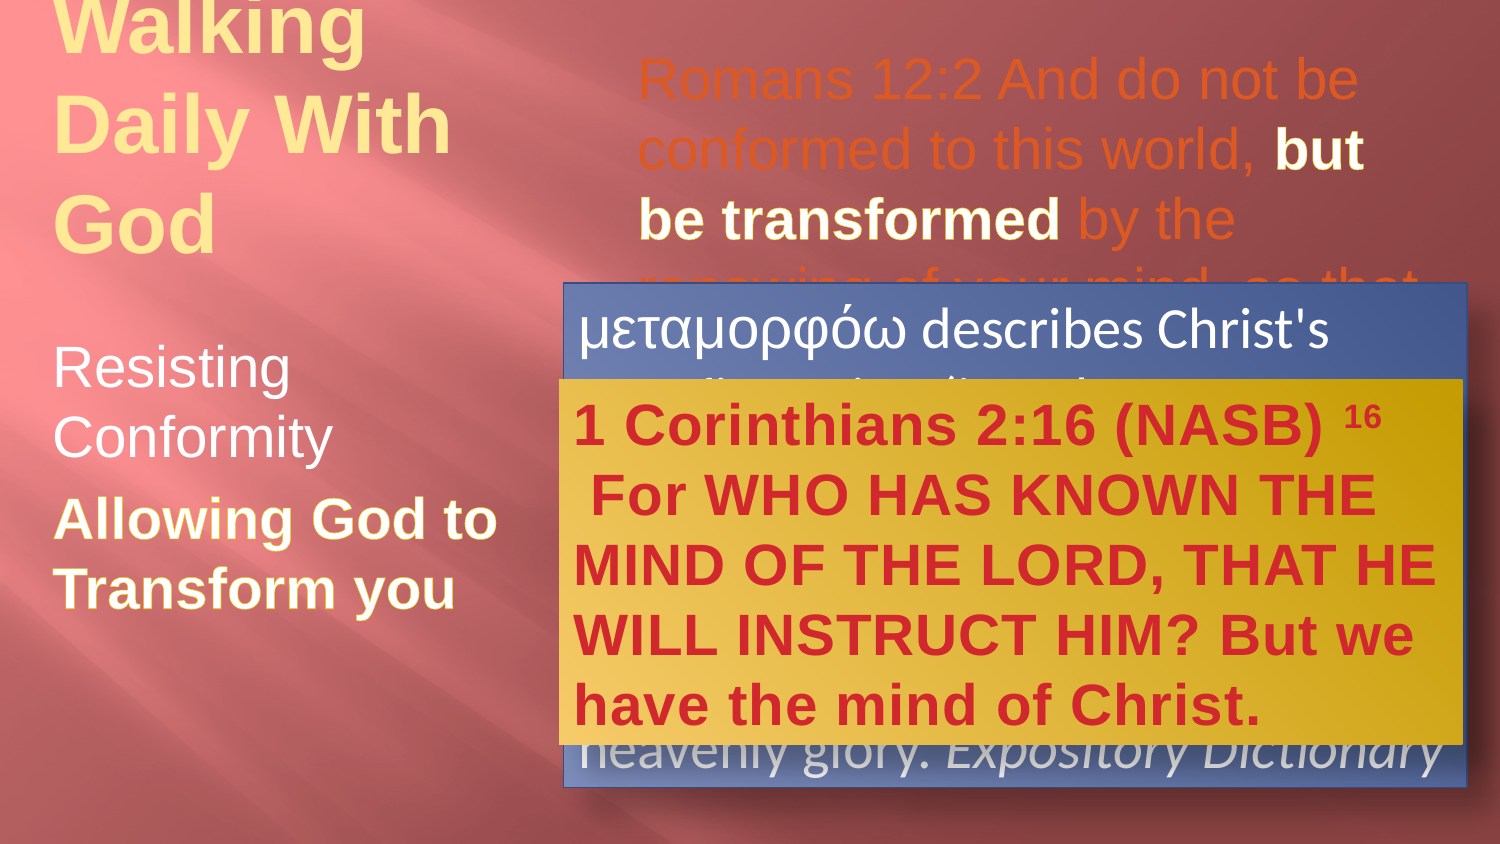

Romans 12:2 And do not be conformed to this world, but be transformed by the renewing of your mind, so that you may prove what the will of God is, that which is good and acceptable and perfect.

# Walking Daily With God
μεταμορφόω describes Christ's transfiguration (i.e., the transformation of his physical appearance) on the mountain, whereby his three disciples are granted a momentary glimpse of his heavenly glory. Expository Dictionary
Resisting Conformity
Allowing God to Transform you
1 Corinthians 2:16 (NASB) 16  For WHO HAS KNOWN THE MIND OF THE LORD, THAT HE WILL INSTRUCT HIM? But we have the mind of Christ.